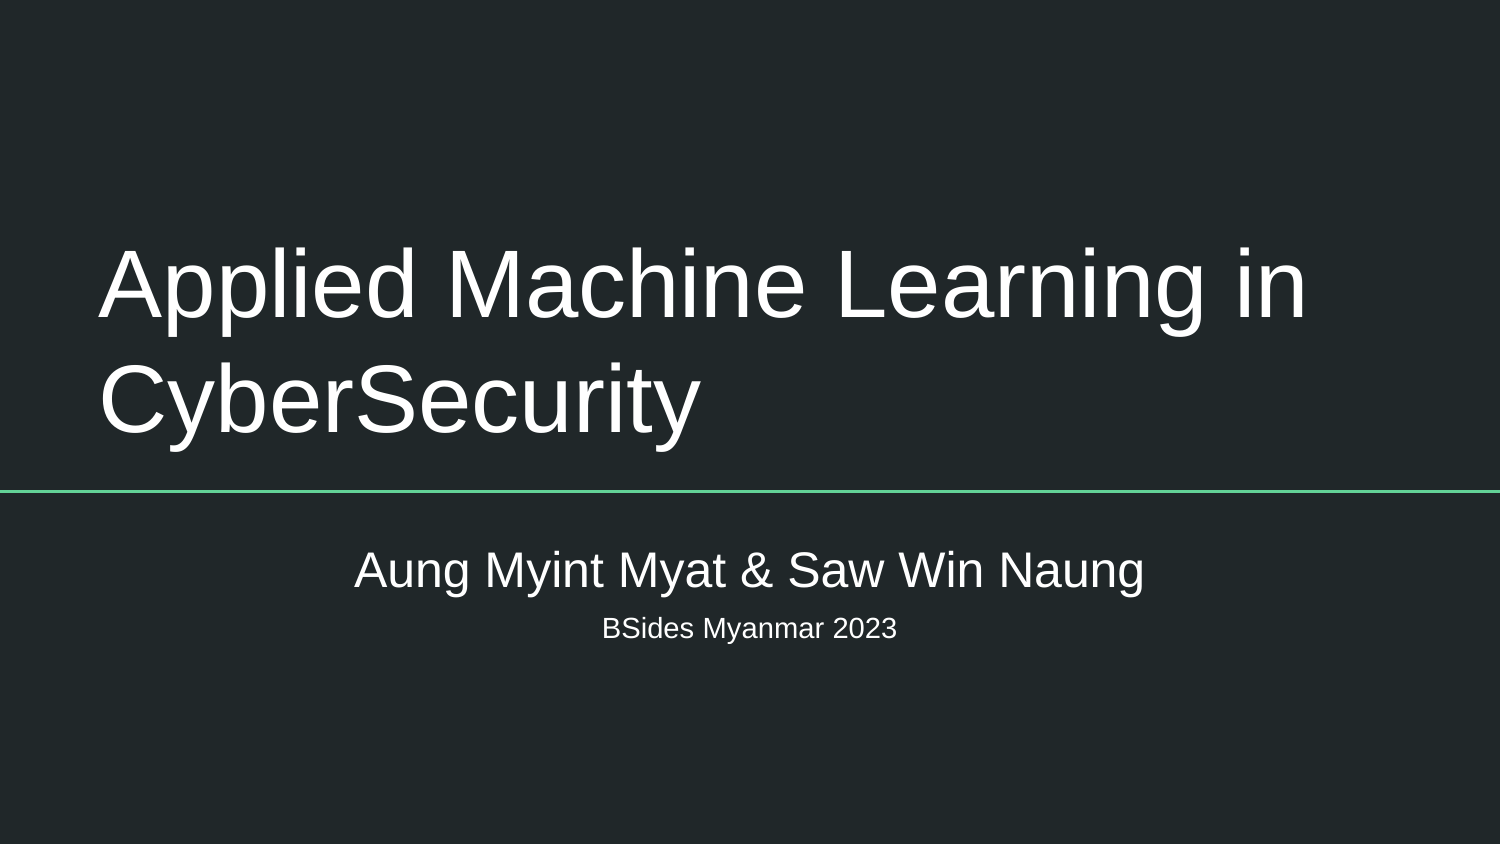

# Applied Machine Learning in CyberSecurity
Aung Myint Myat & Saw Win Naung
BSides Myanmar 2023